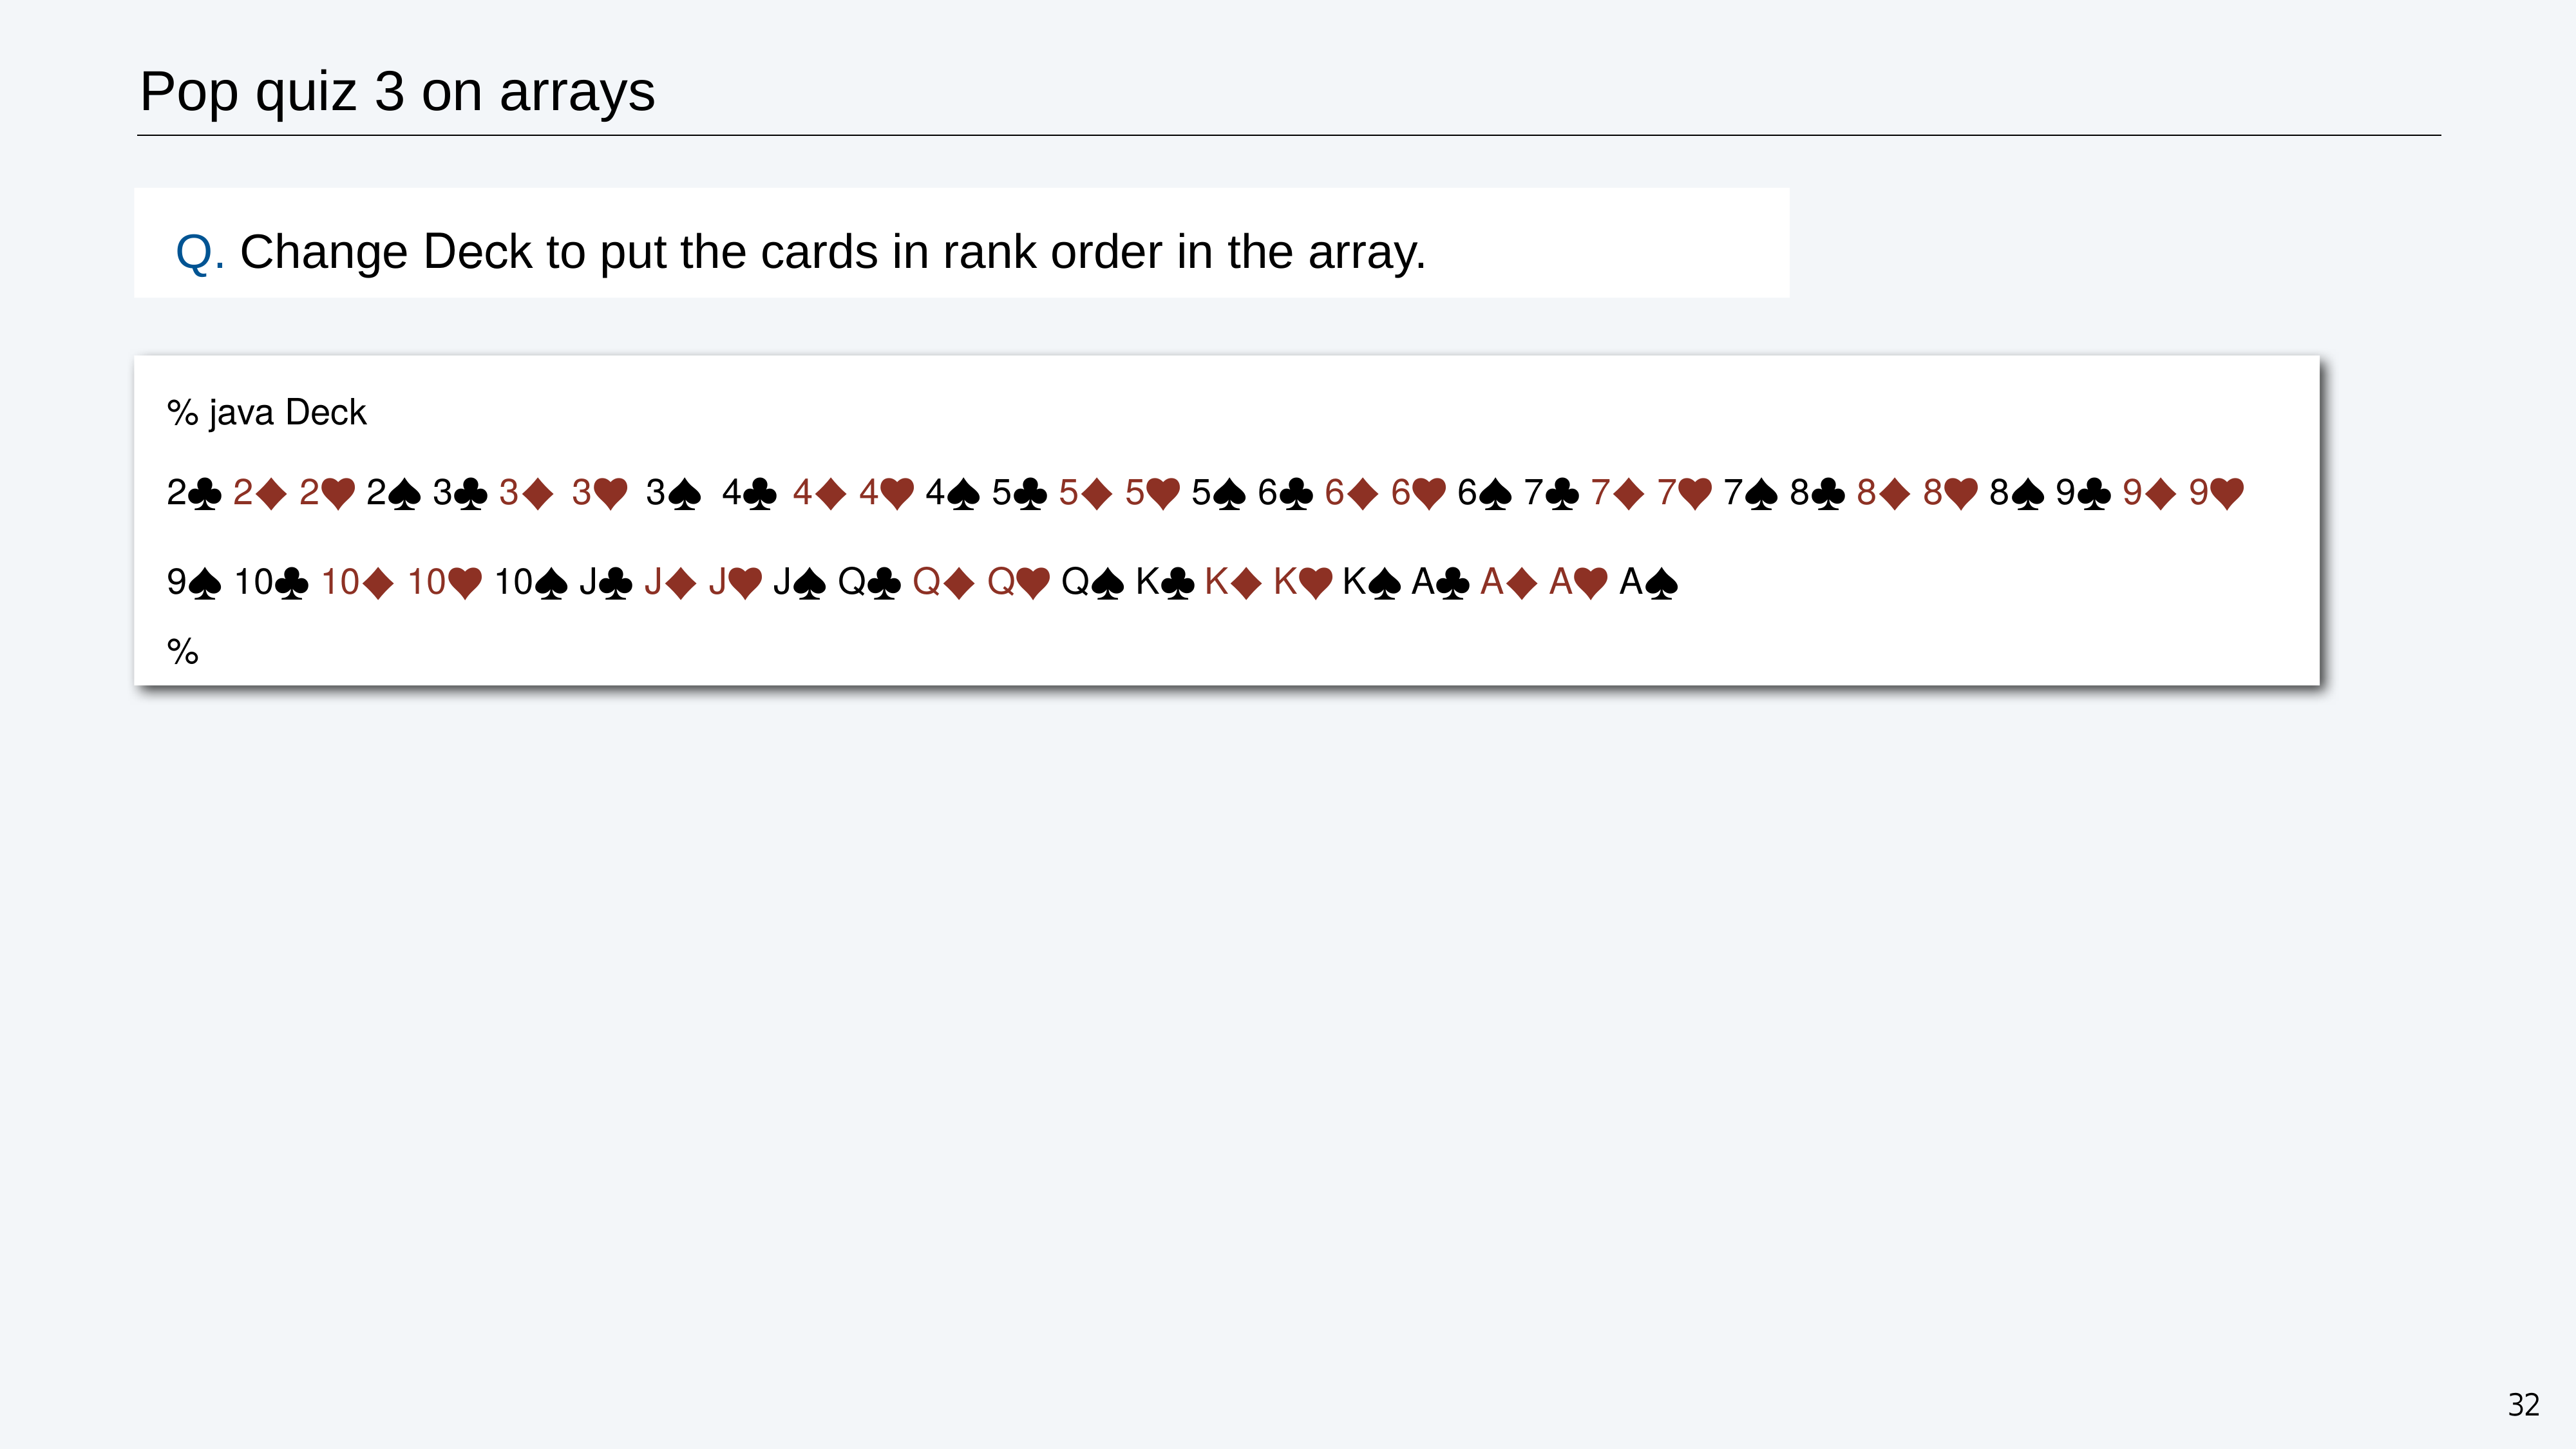

# Pop quiz 3 on arrays
Q. Change Deck to put the cards in rank order in the array.
% java Deck
2♣ 2♦ 2♥ 2♠ 3♣ 3♦ 3♥ 3♠ 4♣ 4♦ 4♥ 4♠ 5♣ 5♦ 5♥ 5♠ 6♣ 6♦ 6♥ 6♠ 7♣ 7♦ 7♥ 7♠ 8♣ 8♦ 8♥ 8♠ 9♣ 9♦ 9♥ 9♠ 10♣ 10♦ 10♥ 10♠ J♣ J♦ J♥ J♠ Q♣ Q♦ Q♥ Q♠ K♣ K♦ K♥ K♠ A♣ A♦ A♥ A♠
%
32